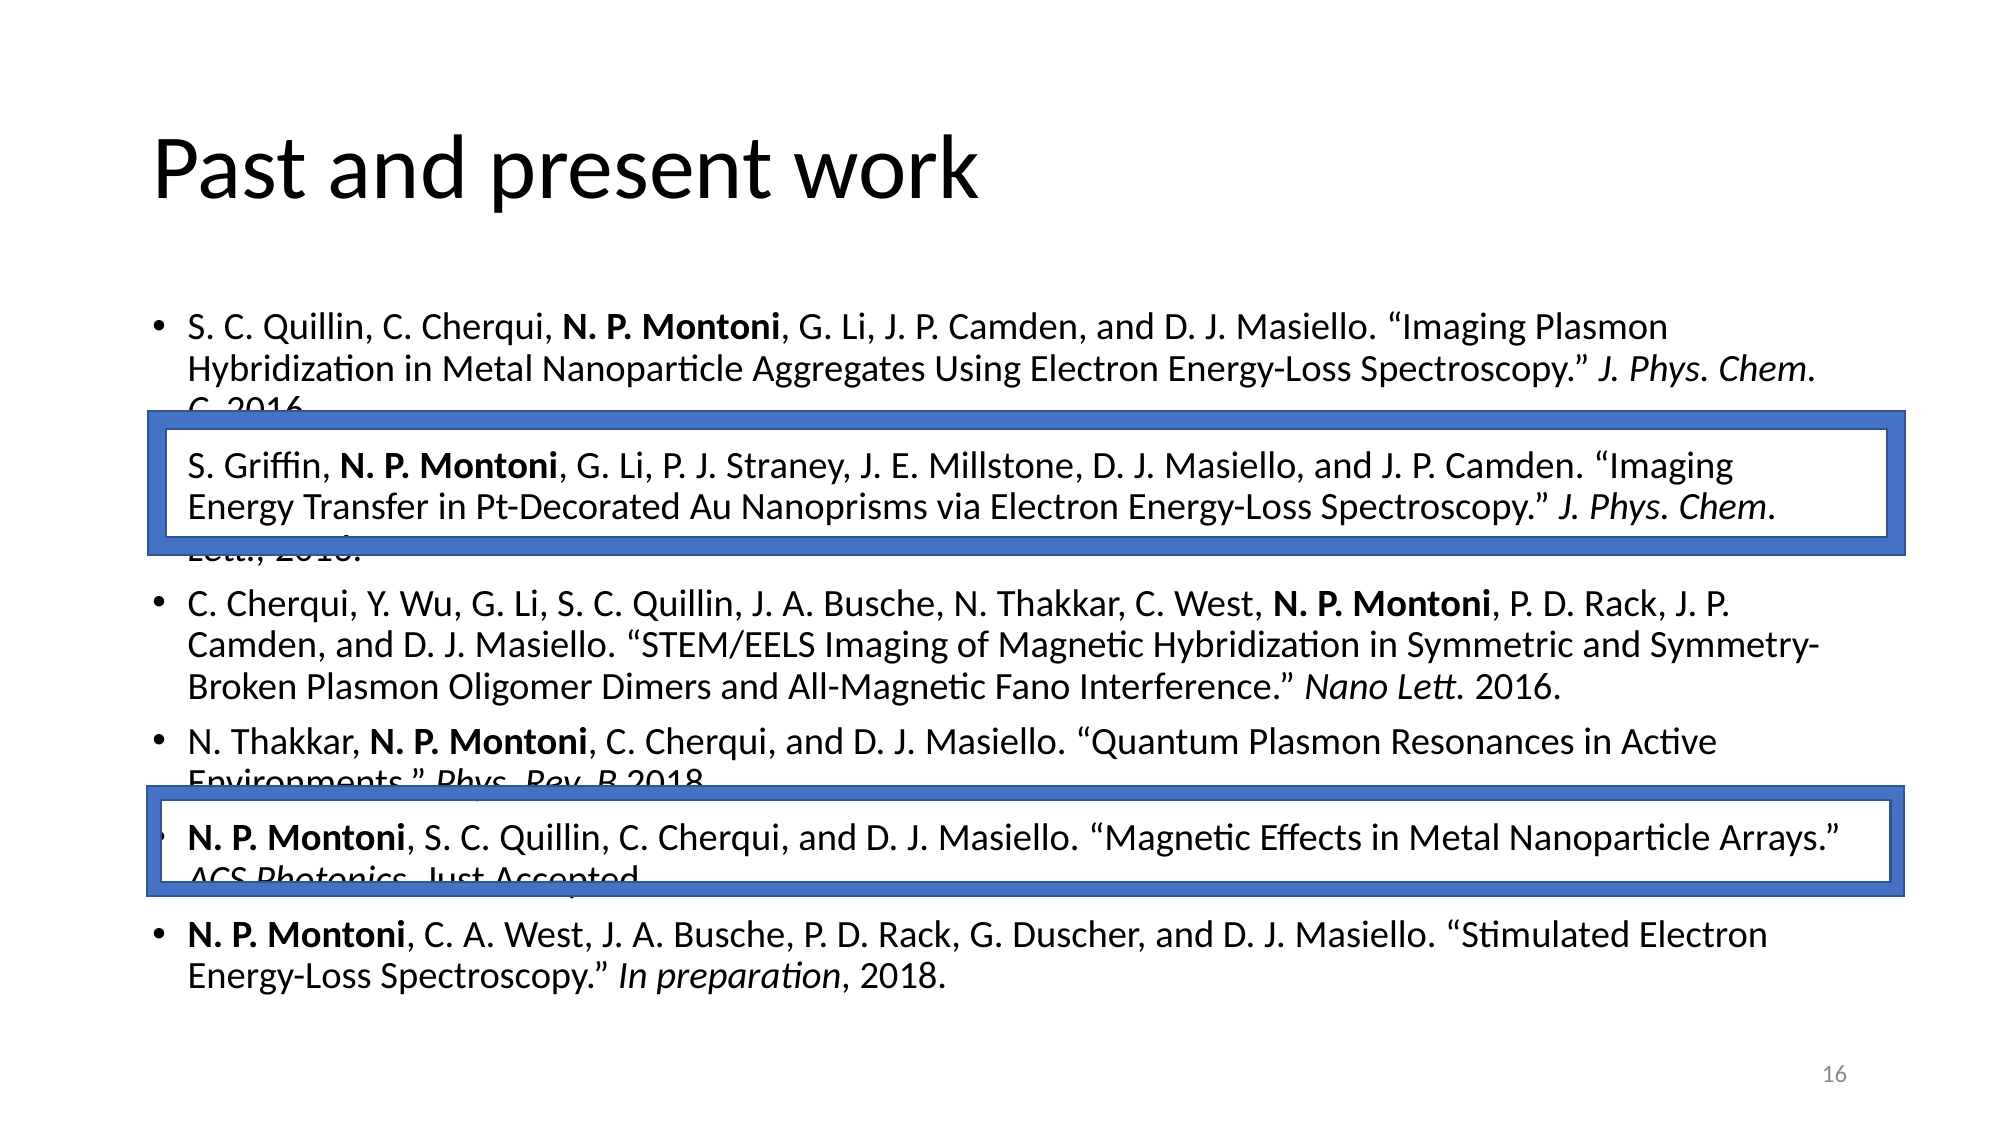

# Past and present work
S. C. Quillin, C. Cherqui, N. P. Montoni, G. Li, J. P. Camden, and D. J. Masiello. “Imaging Plasmon Hybridization in Metal Nanoparticle Aggregates Using Electron Energy-Loss Spectroscopy.” J. Phys. Chem. C, 2016.
S. Griffin, N. P. Montoni, G. Li, P. J. Straney, J. E. Millstone, D. J. Masiello, and J. P. Camden. “Imaging Energy Transfer in Pt-Decorated Au Nanoprisms via Electron Energy-Loss Spectroscopy.” J. Phys. Chem. Lett., 2016.
C. Cherqui, Y. Wu, G. Li, S. C. Quillin, J. A. Busche, N. Thakkar, C. West, N. P. Montoni, P. D. Rack, J. P. Camden, and D. J. Masiello. “STEM/EELS Imaging of Magnetic Hybridization in Symmetric and Symmetry-Broken Plasmon Oligomer Dimers and All-Magnetic Fano Interference.” Nano Lett. 2016.
N. Thakkar, N. P. Montoni, C. Cherqui, and D. J. Masiello. “Quantum Plasmon Resonances in Active Environments.” Phys. Rev. B 2018.
N. P. Montoni, S. C. Quillin, C. Cherqui, and D. J. Masiello. “Magnetic Effects in Metal Nanoparticle Arrays.” ACS Photonics, Just Accepted.
N. P. Montoni, C. A. West, J. A. Busche, P. D. Rack, G. Duscher, and D. J. Masiello. “Stimulated Electron Energy-Loss Spectroscopy.” In preparation, 2018.

16